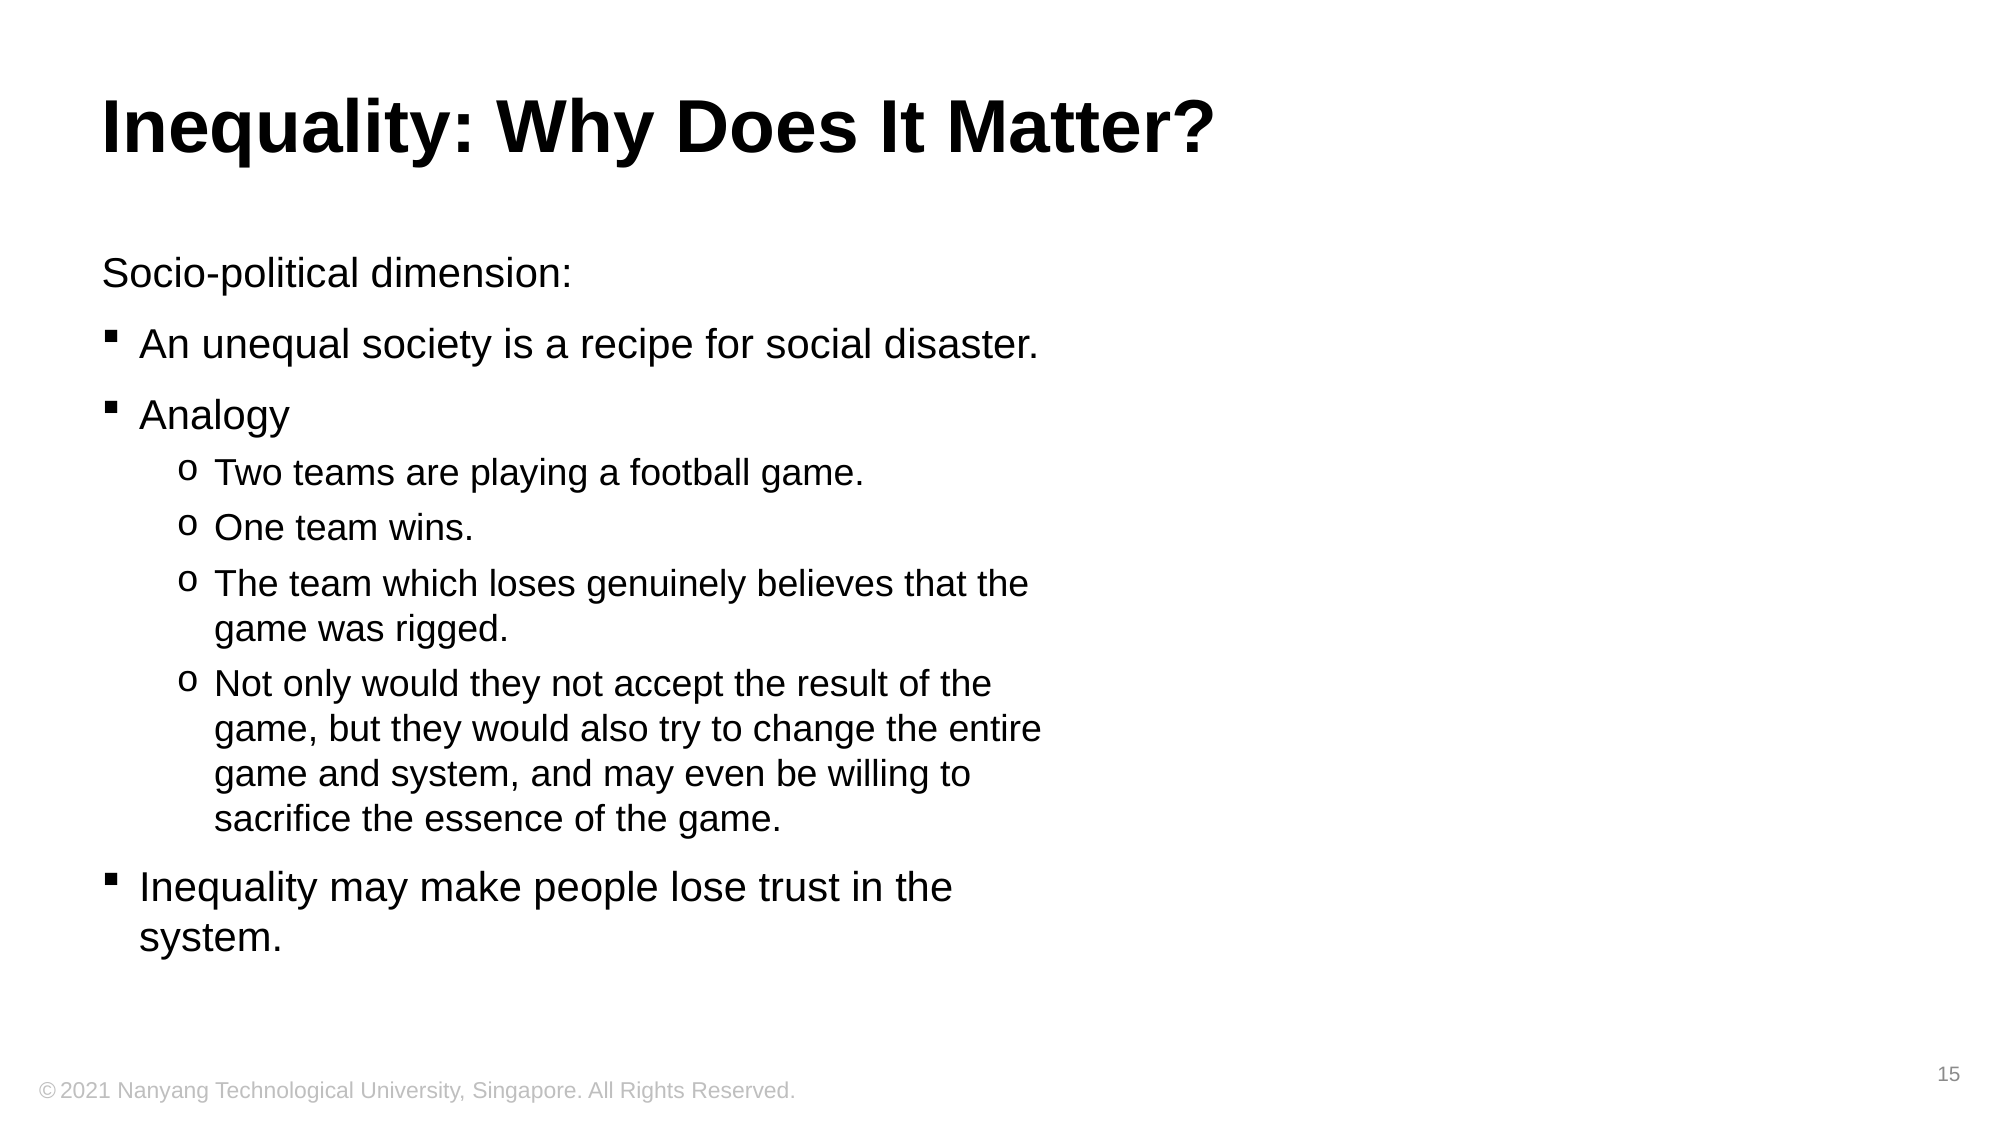

# Inequality: Why Does It Matter?
Socio-political dimension:
An unequal society is a recipe for social disaster.
Analogy
Two teams are playing a football game.
One team wins.
The team which loses genuinely believes that the game was rigged.
Not only would they not accept the result of the game, but they would also try to change the entire game and system, and may even be willing to sacrifice the essence of the game.
Inequality may make people lose trust in the system.
15